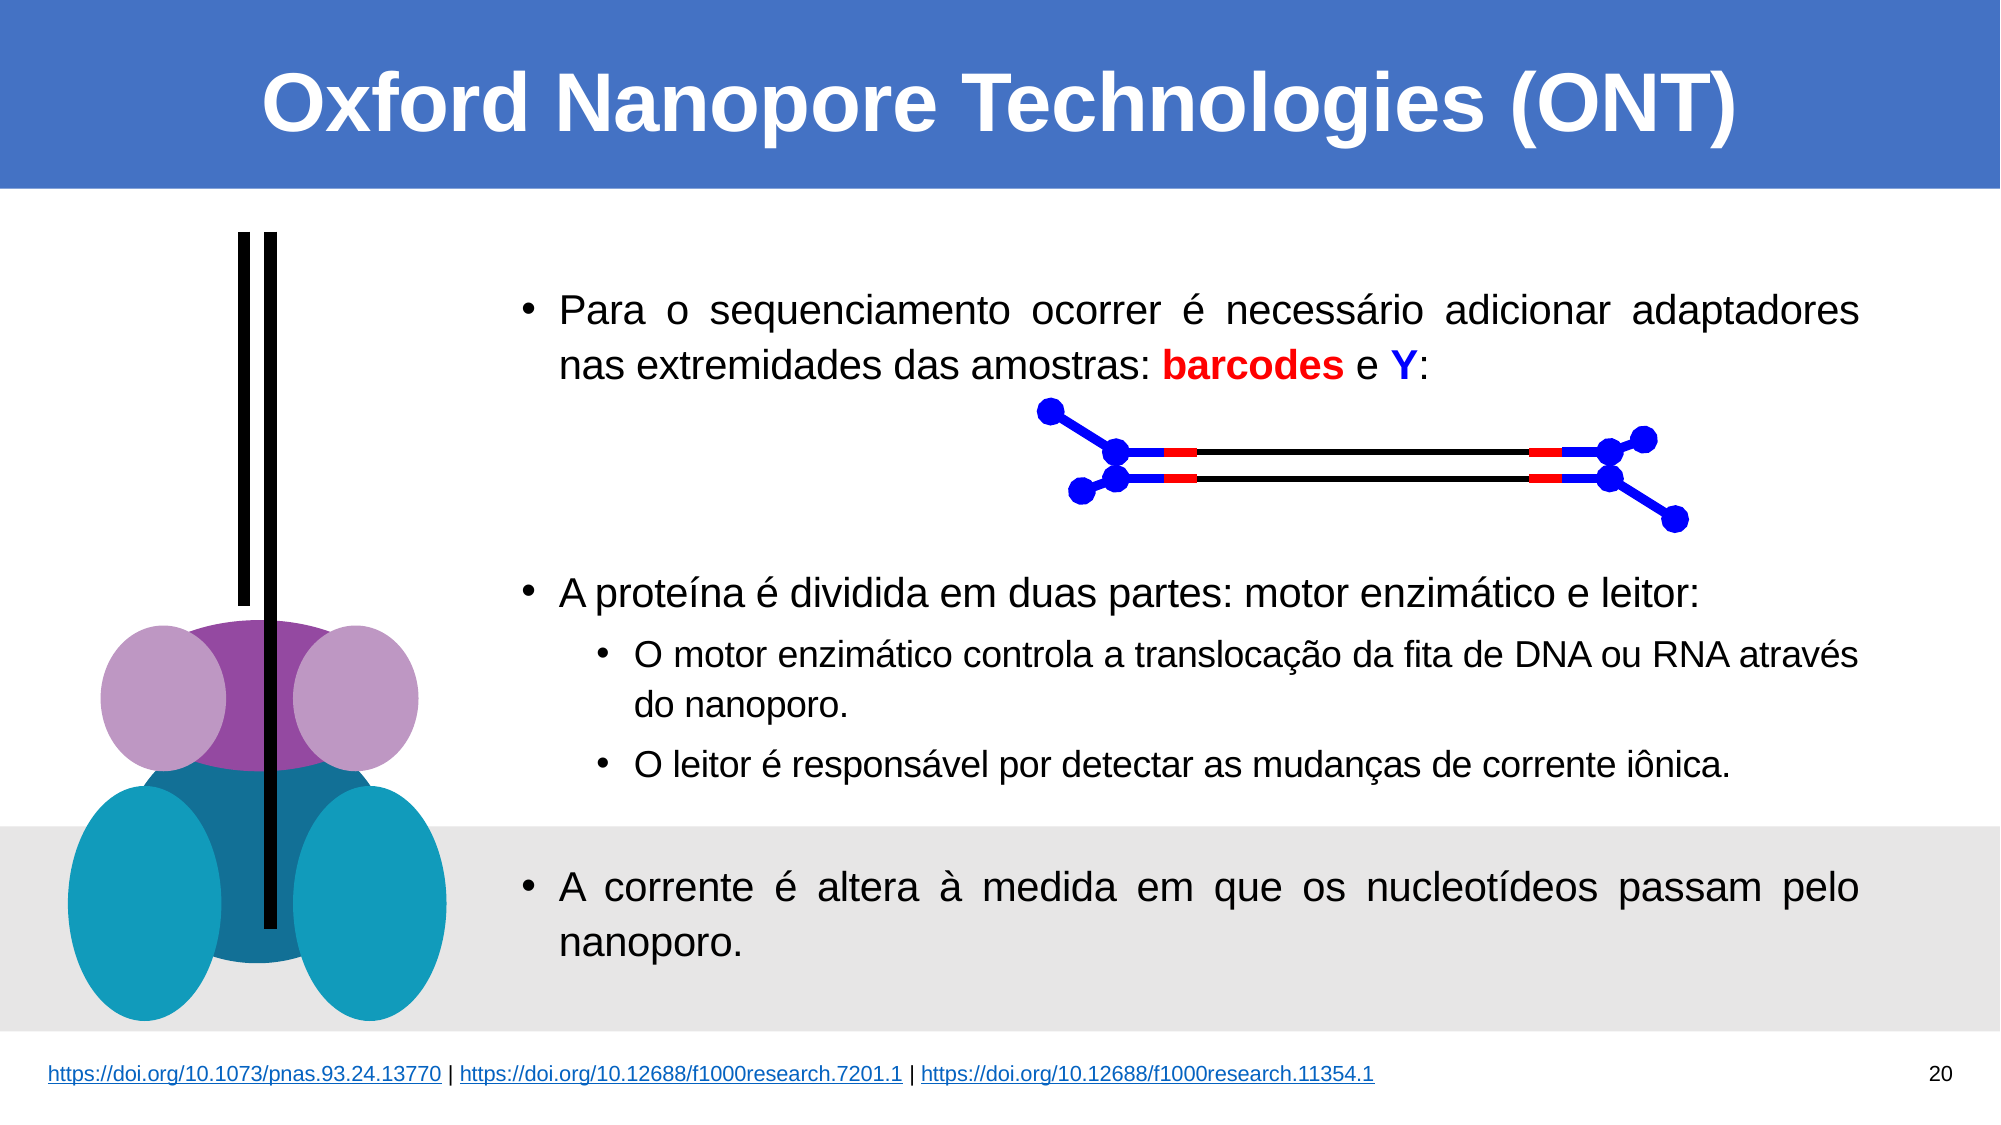

# Oxford Nanopore Technologies (ONT)
Para o sequenciamento ocorrer é necessário adicionar adaptadores nas extremidades das amostras: barcodes e Y:

A proteína é dividida em duas partes: motor enzimático e leitor:
O motor enzimático controla a translocação da fita de DNA ou RNA através do nanoporo.
O leitor é responsável por detectar as mudanças de corrente iônica.

A corrente é altera à medida em que os nucleotídeos passam pelo nanoporo.

https://doi.org/10.1073/pnas.93.24.13770 | https://doi.org/10.12688/f1000research.7201.1 | https://doi.org/10.12688/f1000research.11354.1
20